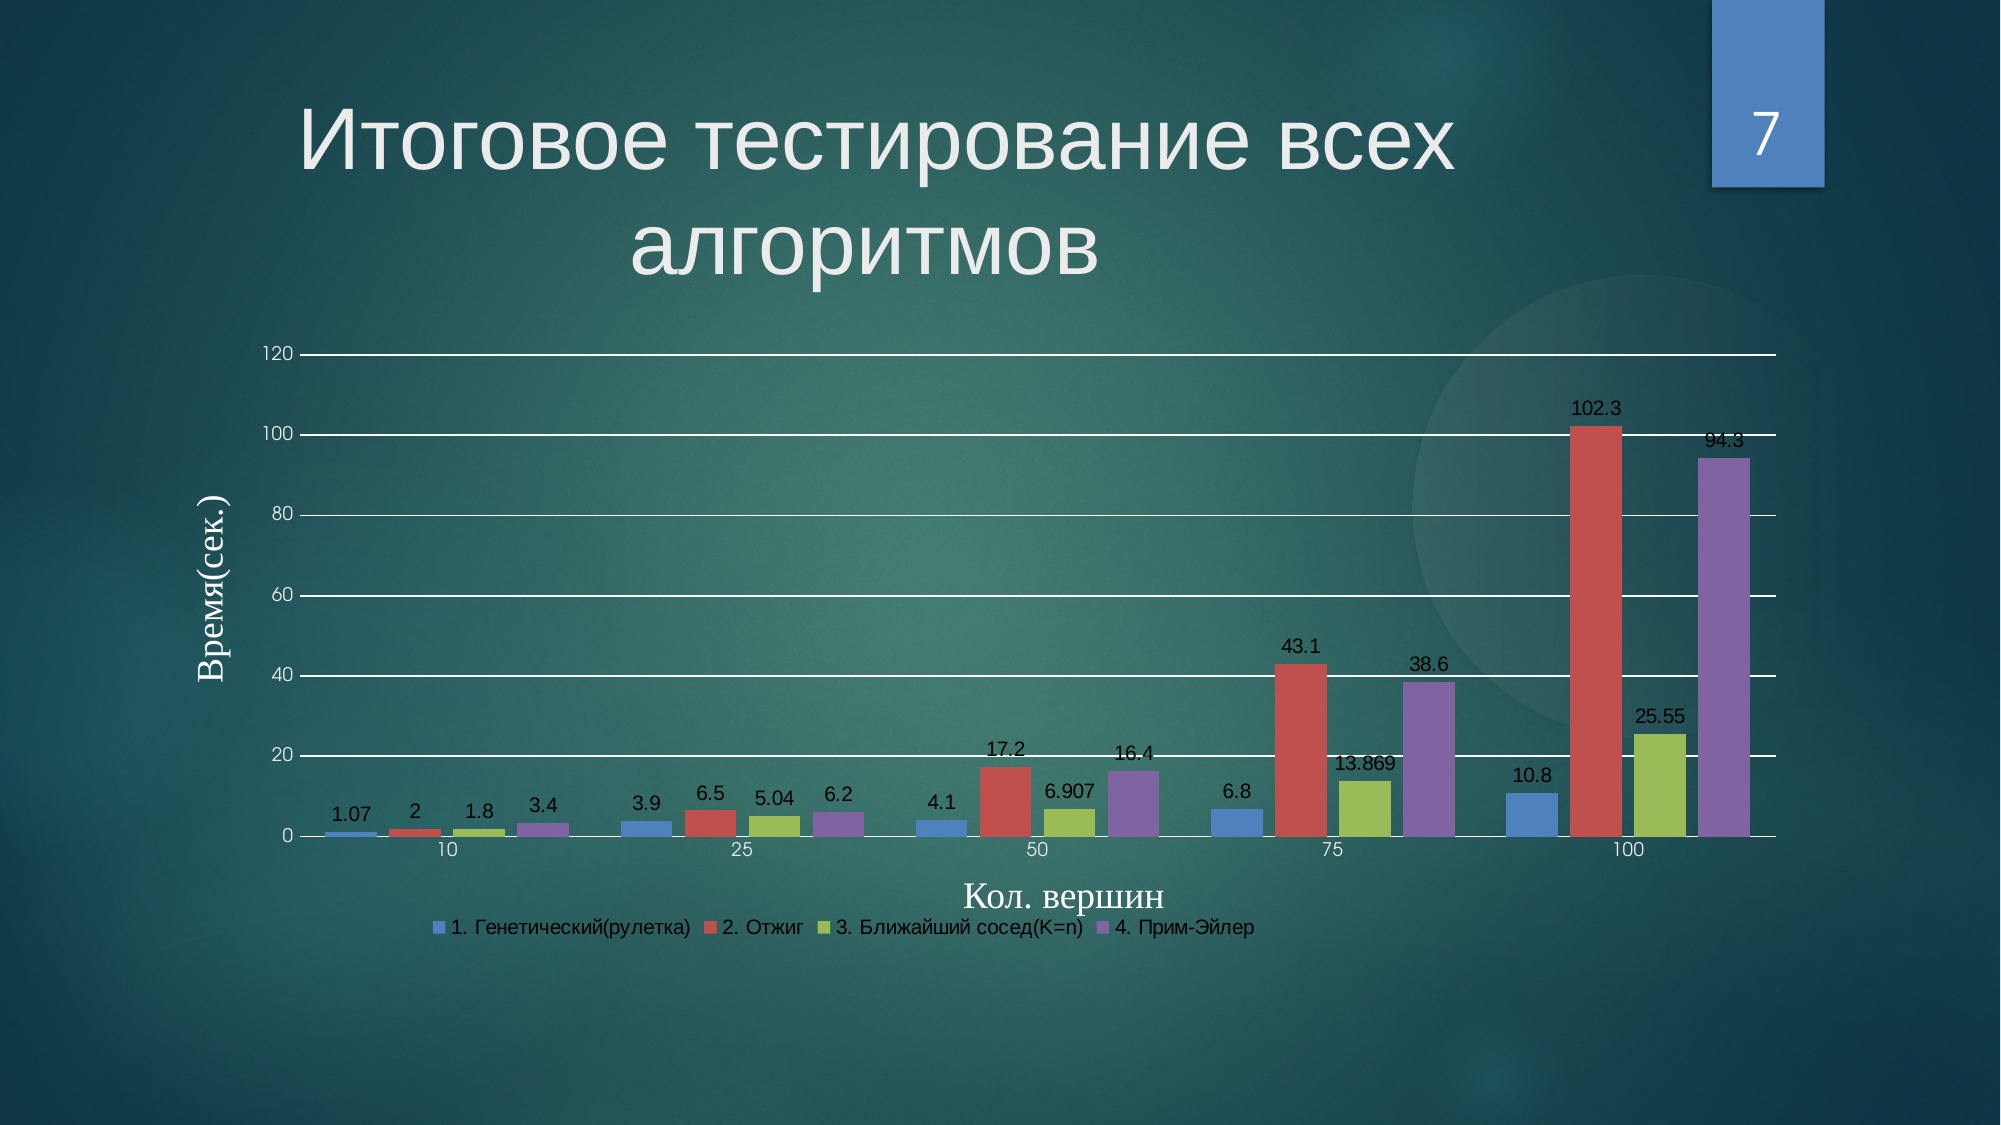

7
Итоговое тестирование всех алгоритмов

### Chart

| Category | 1. Генетический(рулетка) | 2. Отжиг | 3. Ближайший сосед(K=n) | 4. Прим-Эйлер |
|---|---|---|---|---|
| 10 | 1.07 | 2.0 | 1.8 | 3.4 |
| 25 | 3.9 | 6.5 | 5.04 | 6.2 |
| 50 | 4.1 | 17.2 | 6.907 | 16.4 |
| 75 | 6.8 | 43.1 | 13.869 | 38.6 |
| 100 | 10.8 | 102.3 | 25.55 | 94.3 |
Время(сек.)
Кол. вершин